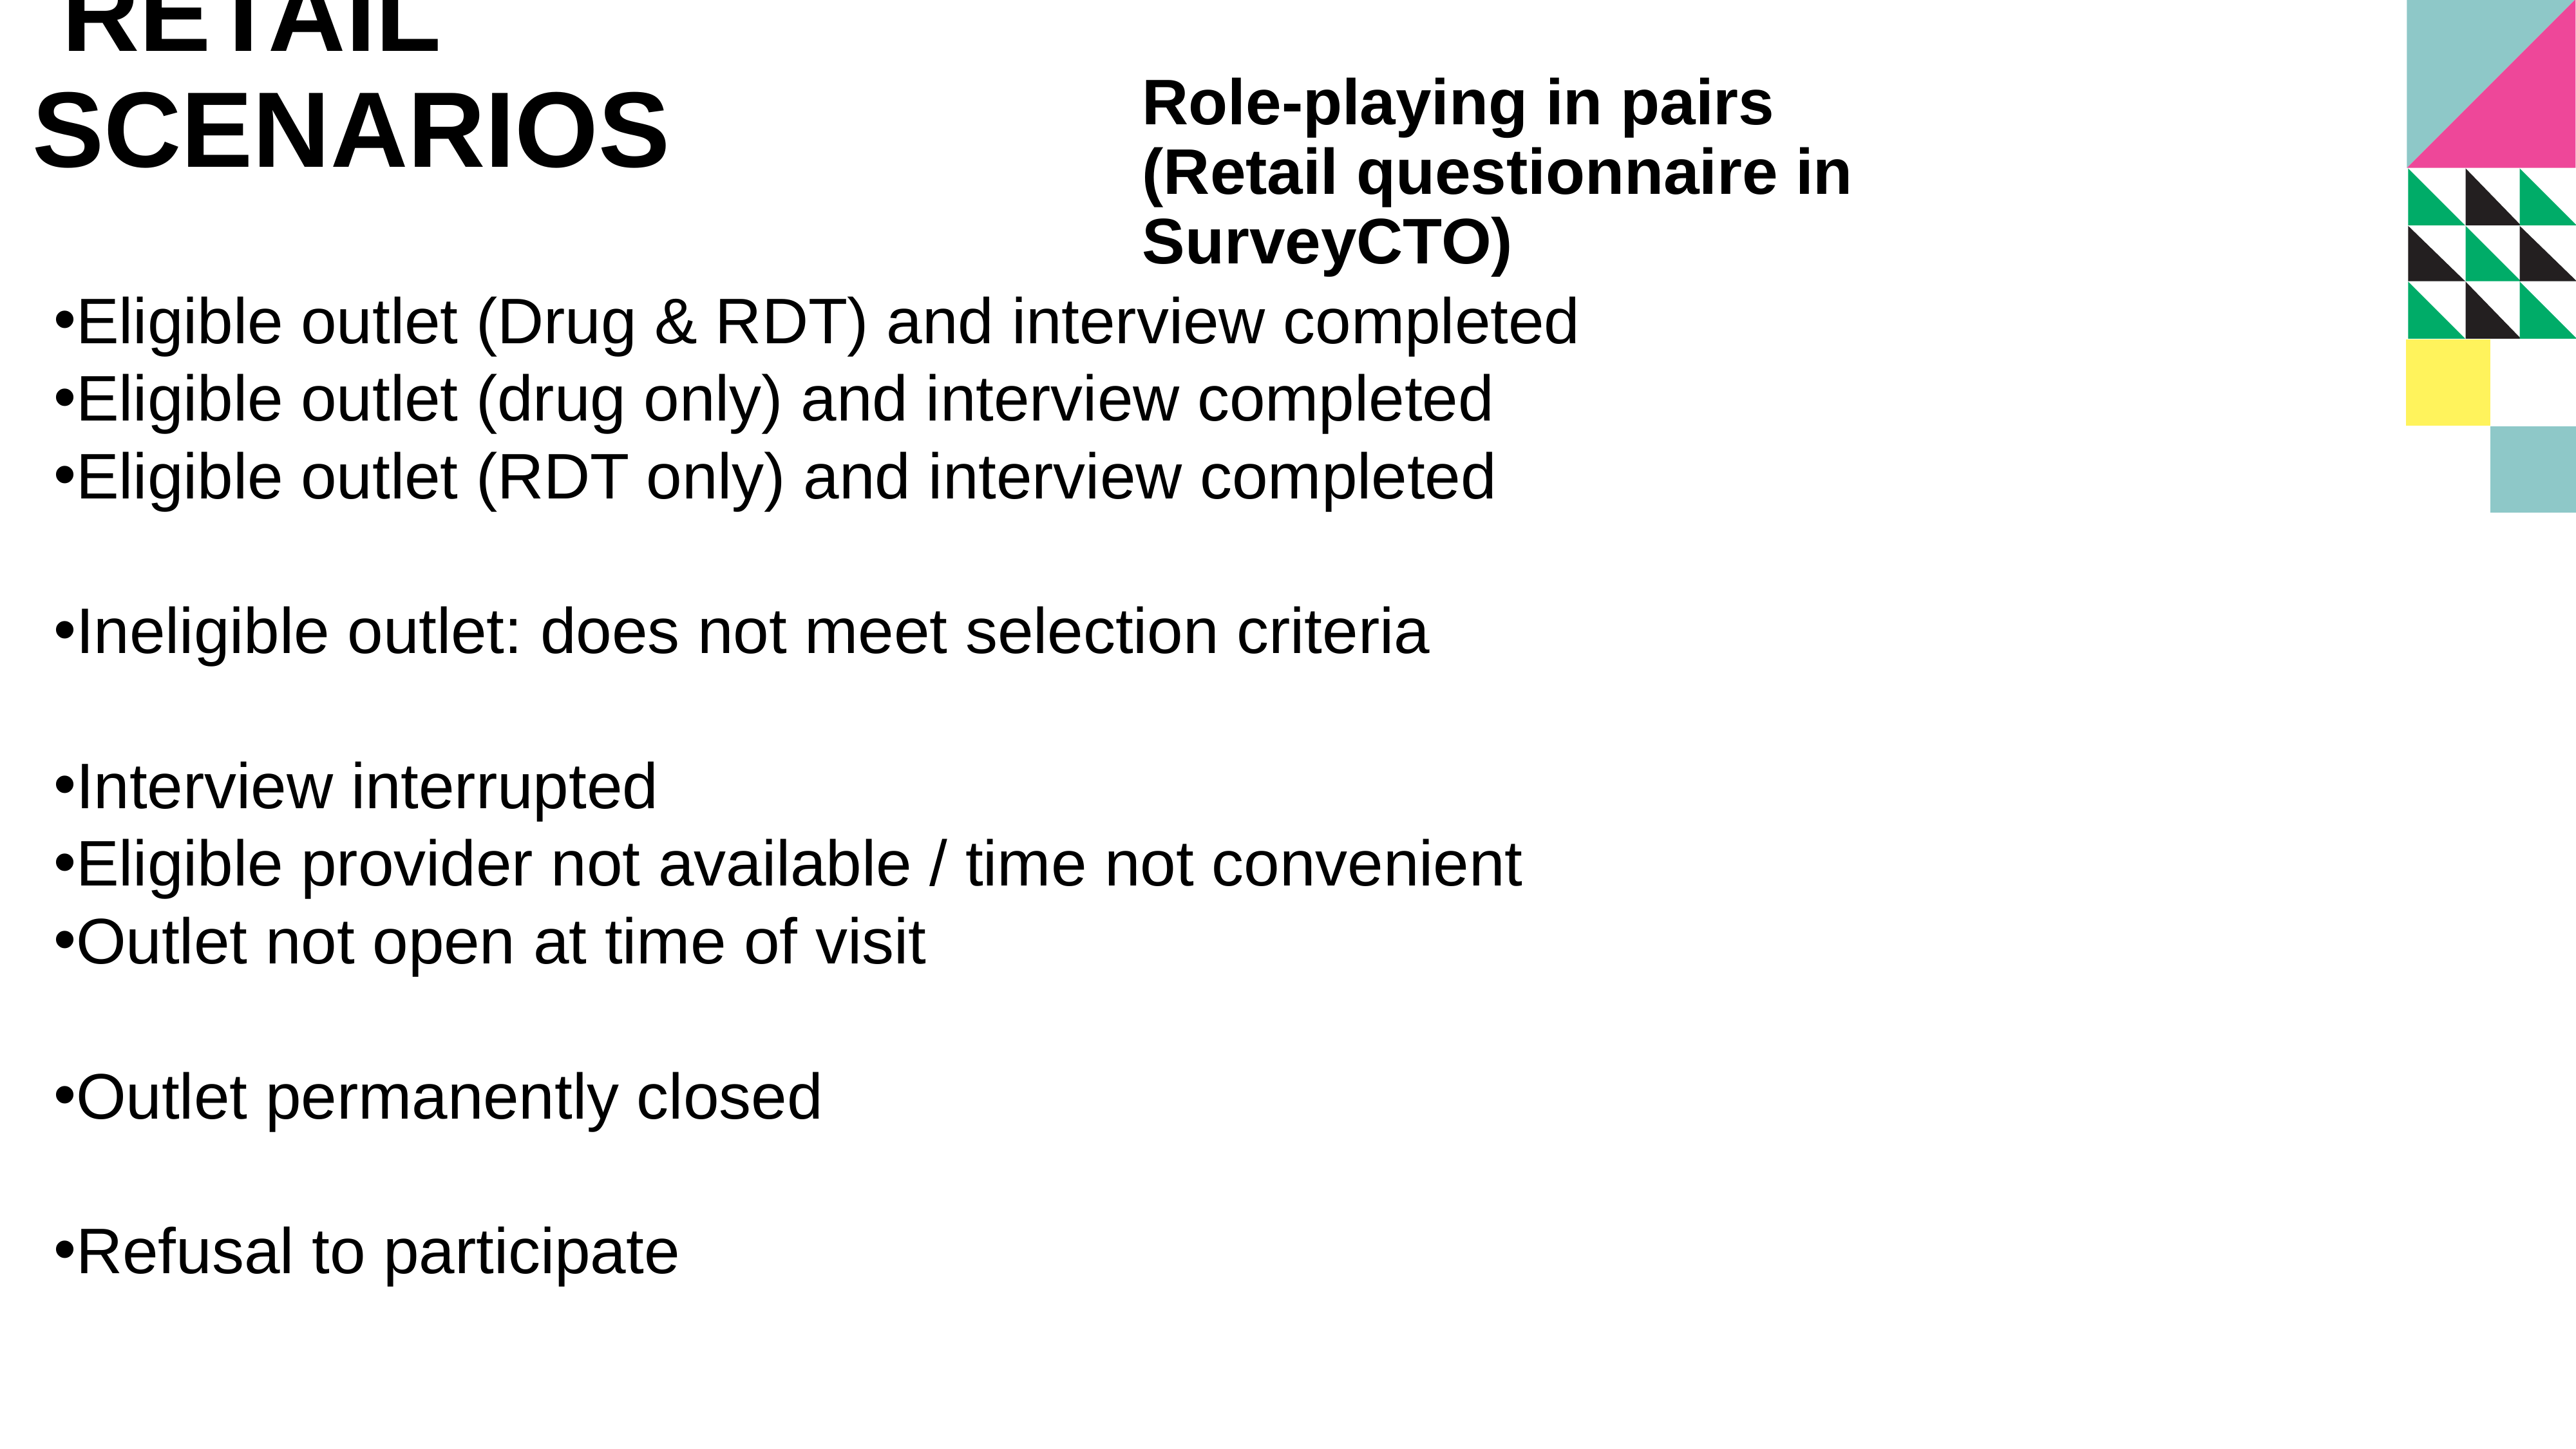

# RETAIL Scenarios
Role-playing in pairs
(Retail questionnaire in SurveyCTO)
Eligible outlet (Drug & RDT) and interview completed
Eligible outlet (drug only) and interview completed
Eligible outlet (RDT only) and interview completed

Ineligible outlet: does not meet selection criteria

Interview interrupted
Eligible provider not available / time not convenient
Outlet not open at time of visit

Outlet permanently closed

Refusal to participate